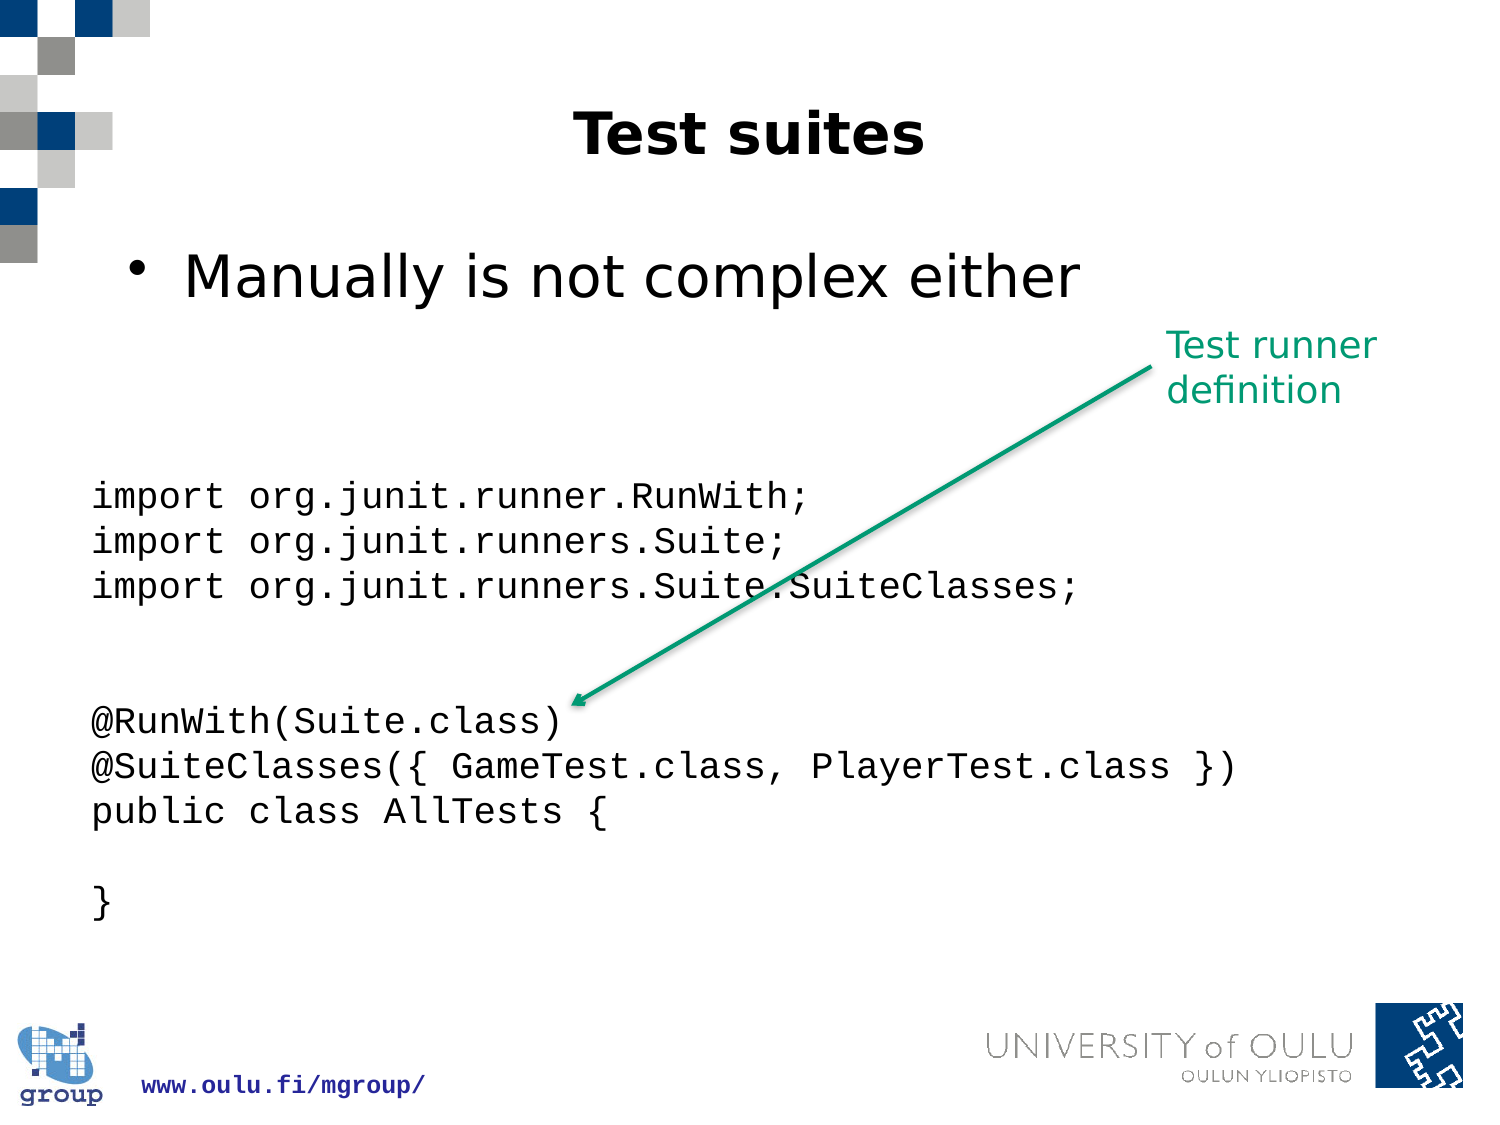

# Test suites
Manually is not complex either
Test runner definition
import org.junit.runner.RunWith;
import org.junit.runners.Suite;
import org.junit.runners.Suite.SuiteClasses;

@RunWith(Suite.class)
@SuiteClasses({ GameTest.class, PlayerTest.class })
public class AllTests {

}